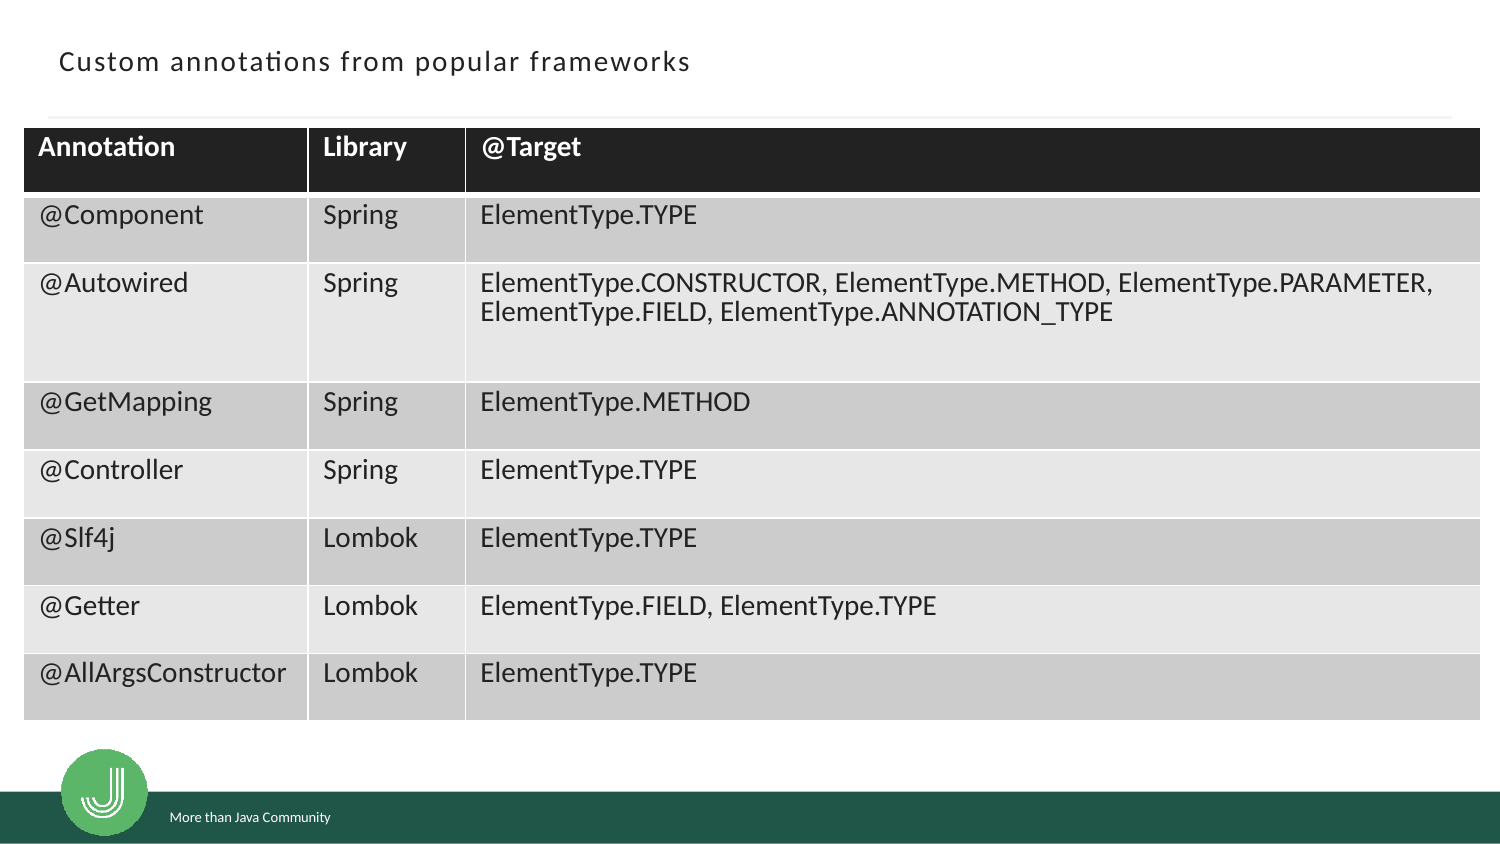

# Custom annotations from popular frameworks
| Annotation | Library | @Target |
| --- | --- | --- |
| @Component | Spring | ElementType.TYPE |
| @Autowired | Spring | ElementType.CONSTRUCTOR, ElementType.METHOD, ElementType.PARAMETER, ElementType.FIELD, ElementType.ANNOTATION\_TYPE |
| @GetMapping | Spring | ElementType.METHOD |
| @Controller | Spring | ElementType.TYPE |
| @Slf4j | Lombok | ElementType.TYPE |
| @Getter | Lombok | ElementType.FIELD, ElementType.TYPE |
| @AllArgsConstructor | Lombok | ElementType.TYPE |